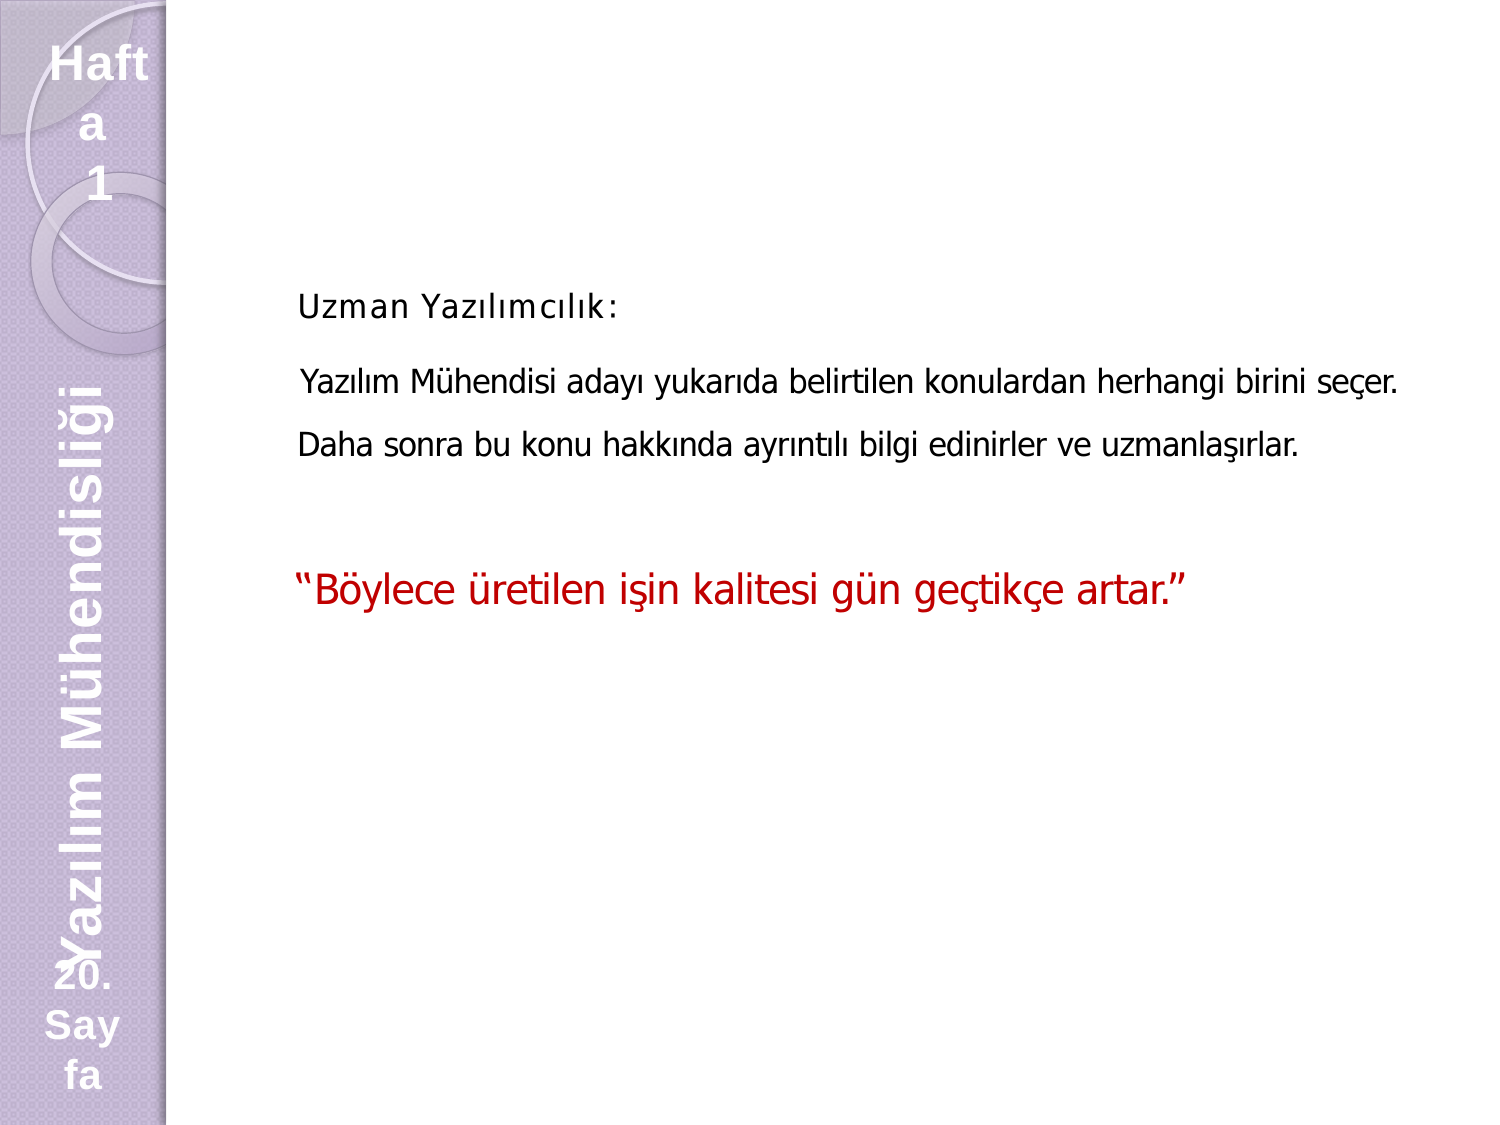

Hafta
1
	Uzman Yazılımcılık:
          Yazılım Mühendisi adayı yukarıda belirtilen konulardan herhangi birini seçer. Daha sonra bu konu hakkında ayrıntılı bilgi edinirler ve uzmanlaşırlar.

	“Böylece üretilen işin kalitesi gün geçtikçe artar.”

Yazılım Mühendisliği
20.
Sayfa